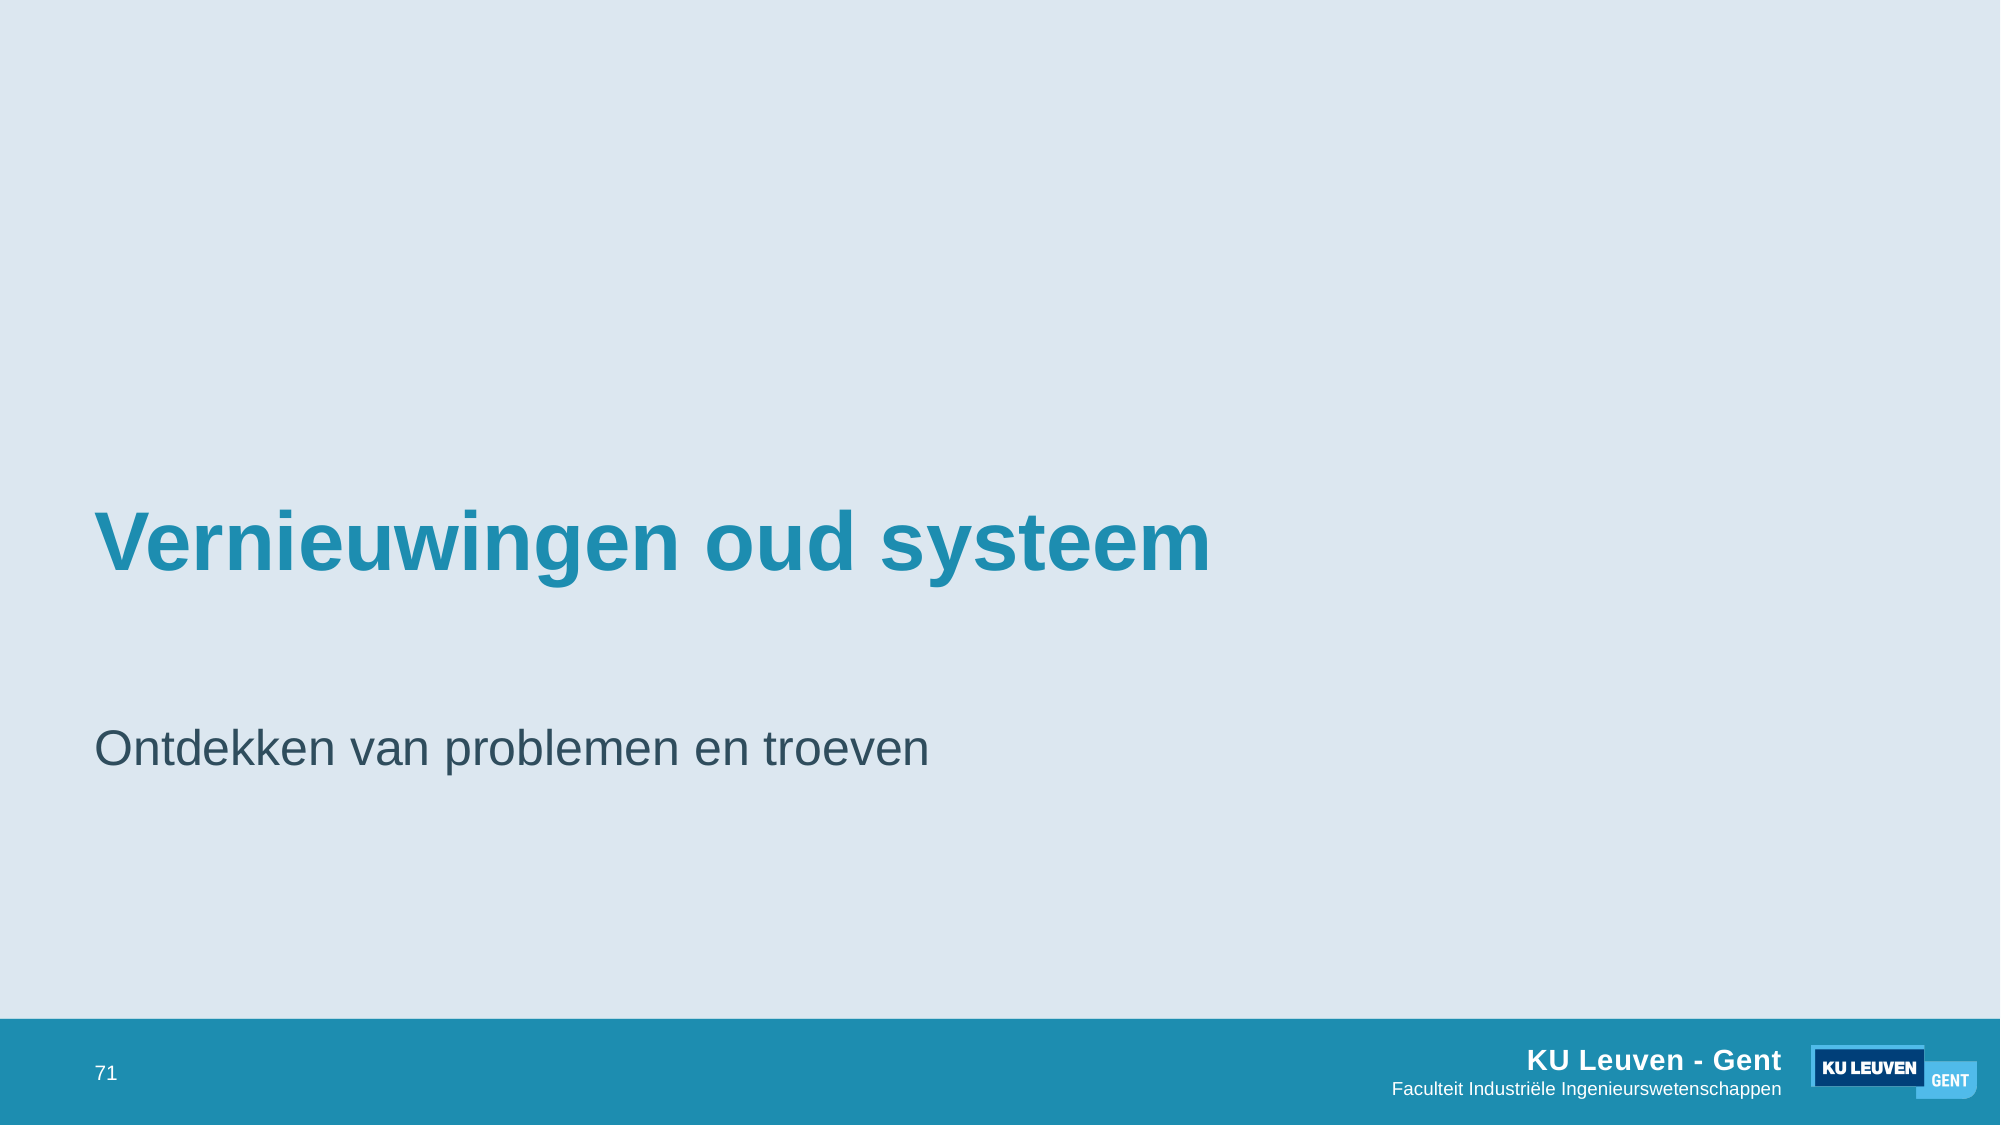

# Vernieuwingen oud systeem

Ontdekken van problemen en troeven
71